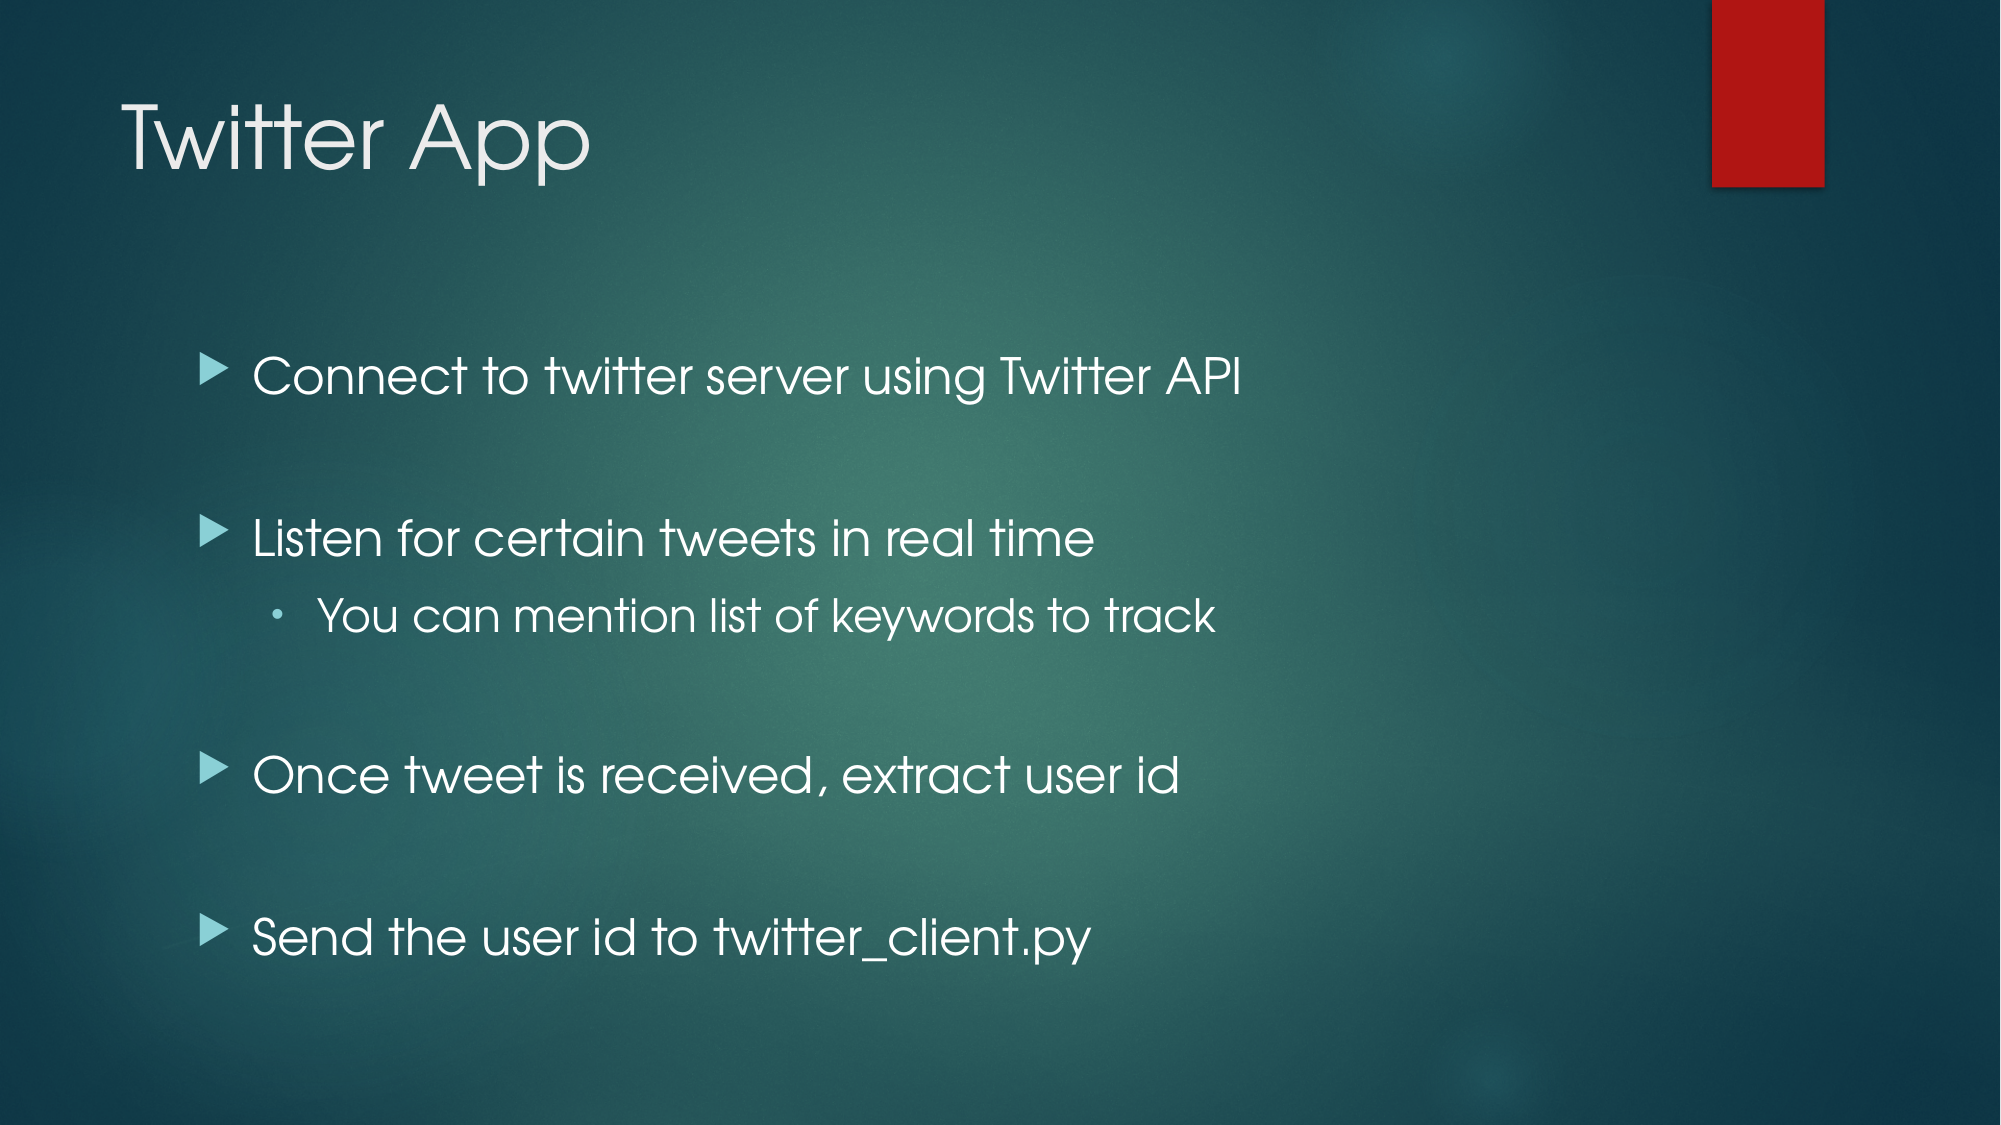

# Twitter App
Connect to twitter server using Twitter API

Listen for certain tweets in real time
You can mention list of keywords to track

Once tweet is received, extract user id

Send the user id to twitter_client.py